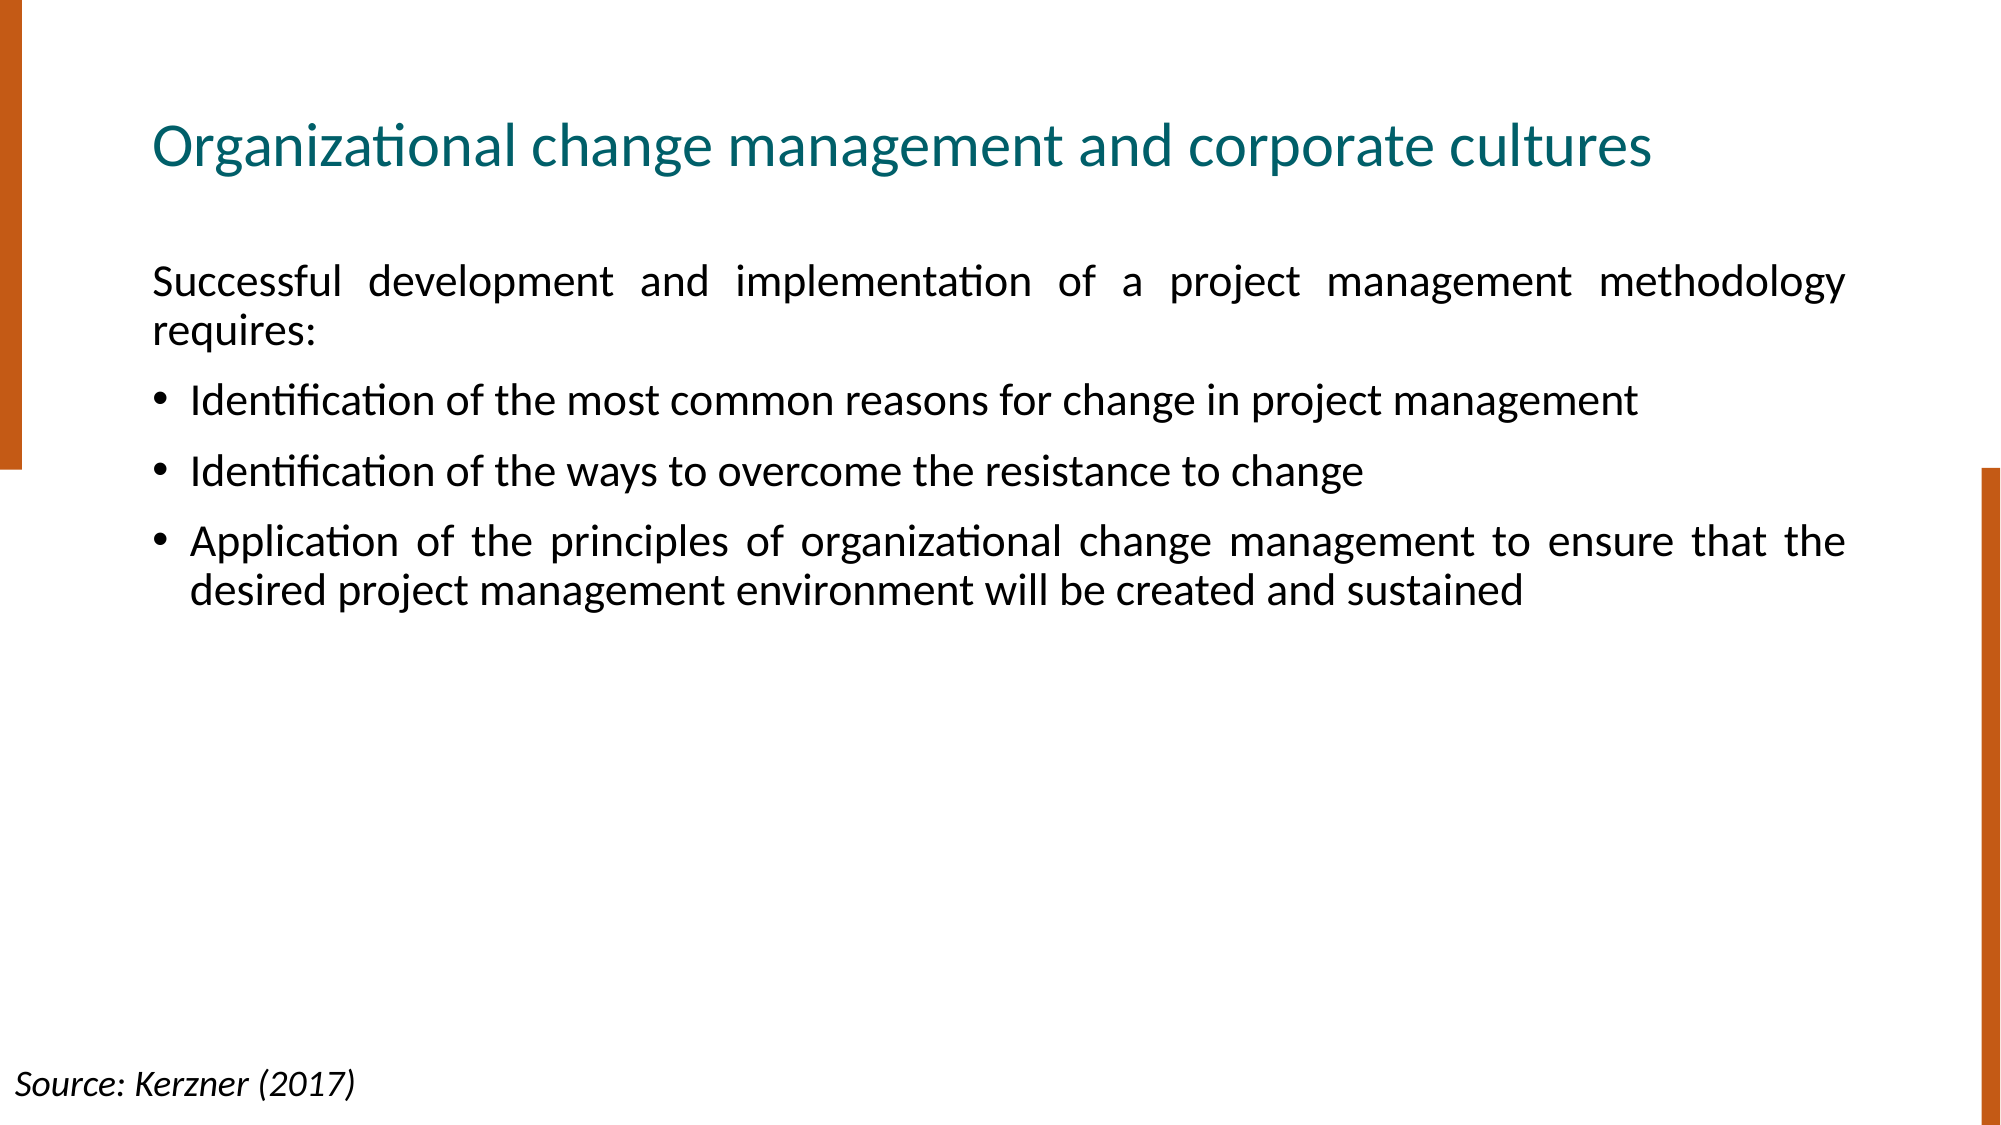

# Organizational change management and corporate cultures
Successful development and implementation of a project management methodology requires:
Identification of the most common reasons for change in project management
Identification of the ways to overcome the resistance to change
Application of the principles of organizational change management to ensure that the desired project management environment will be created and sustained
29
Source: Kerzner (2017)